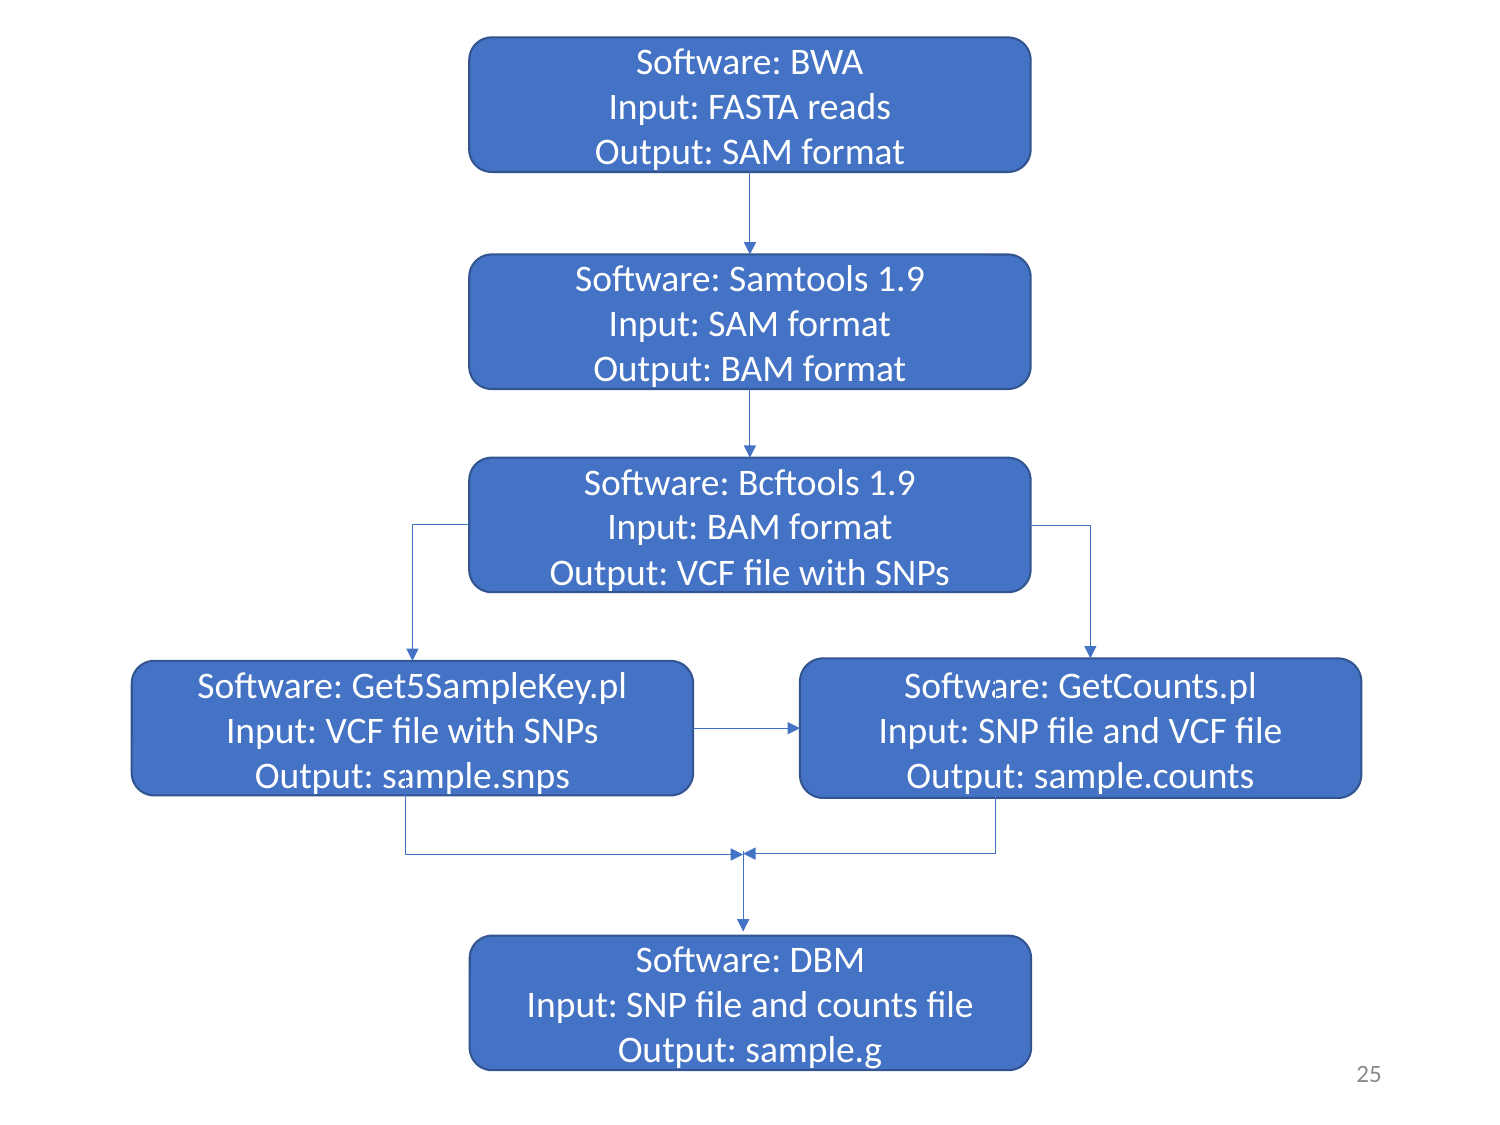

Software: BWA
Input: FASTA reads
Output: SAM format
Software: Samtools 1.9
Input: SAM format
Output: BAM format
Software: Bcftools 1.9
Input: BAM format
Output: VCF file with SNPs
Software: GetCounts.pl
Input: SNP file and VCF file
Output: sample.counts
Software: Get5SampleKey.pl
Input: VCF file with SNPs
Output: sample.snps
Software: DBM
Input: SNP file and counts file
Output: sample.g
25